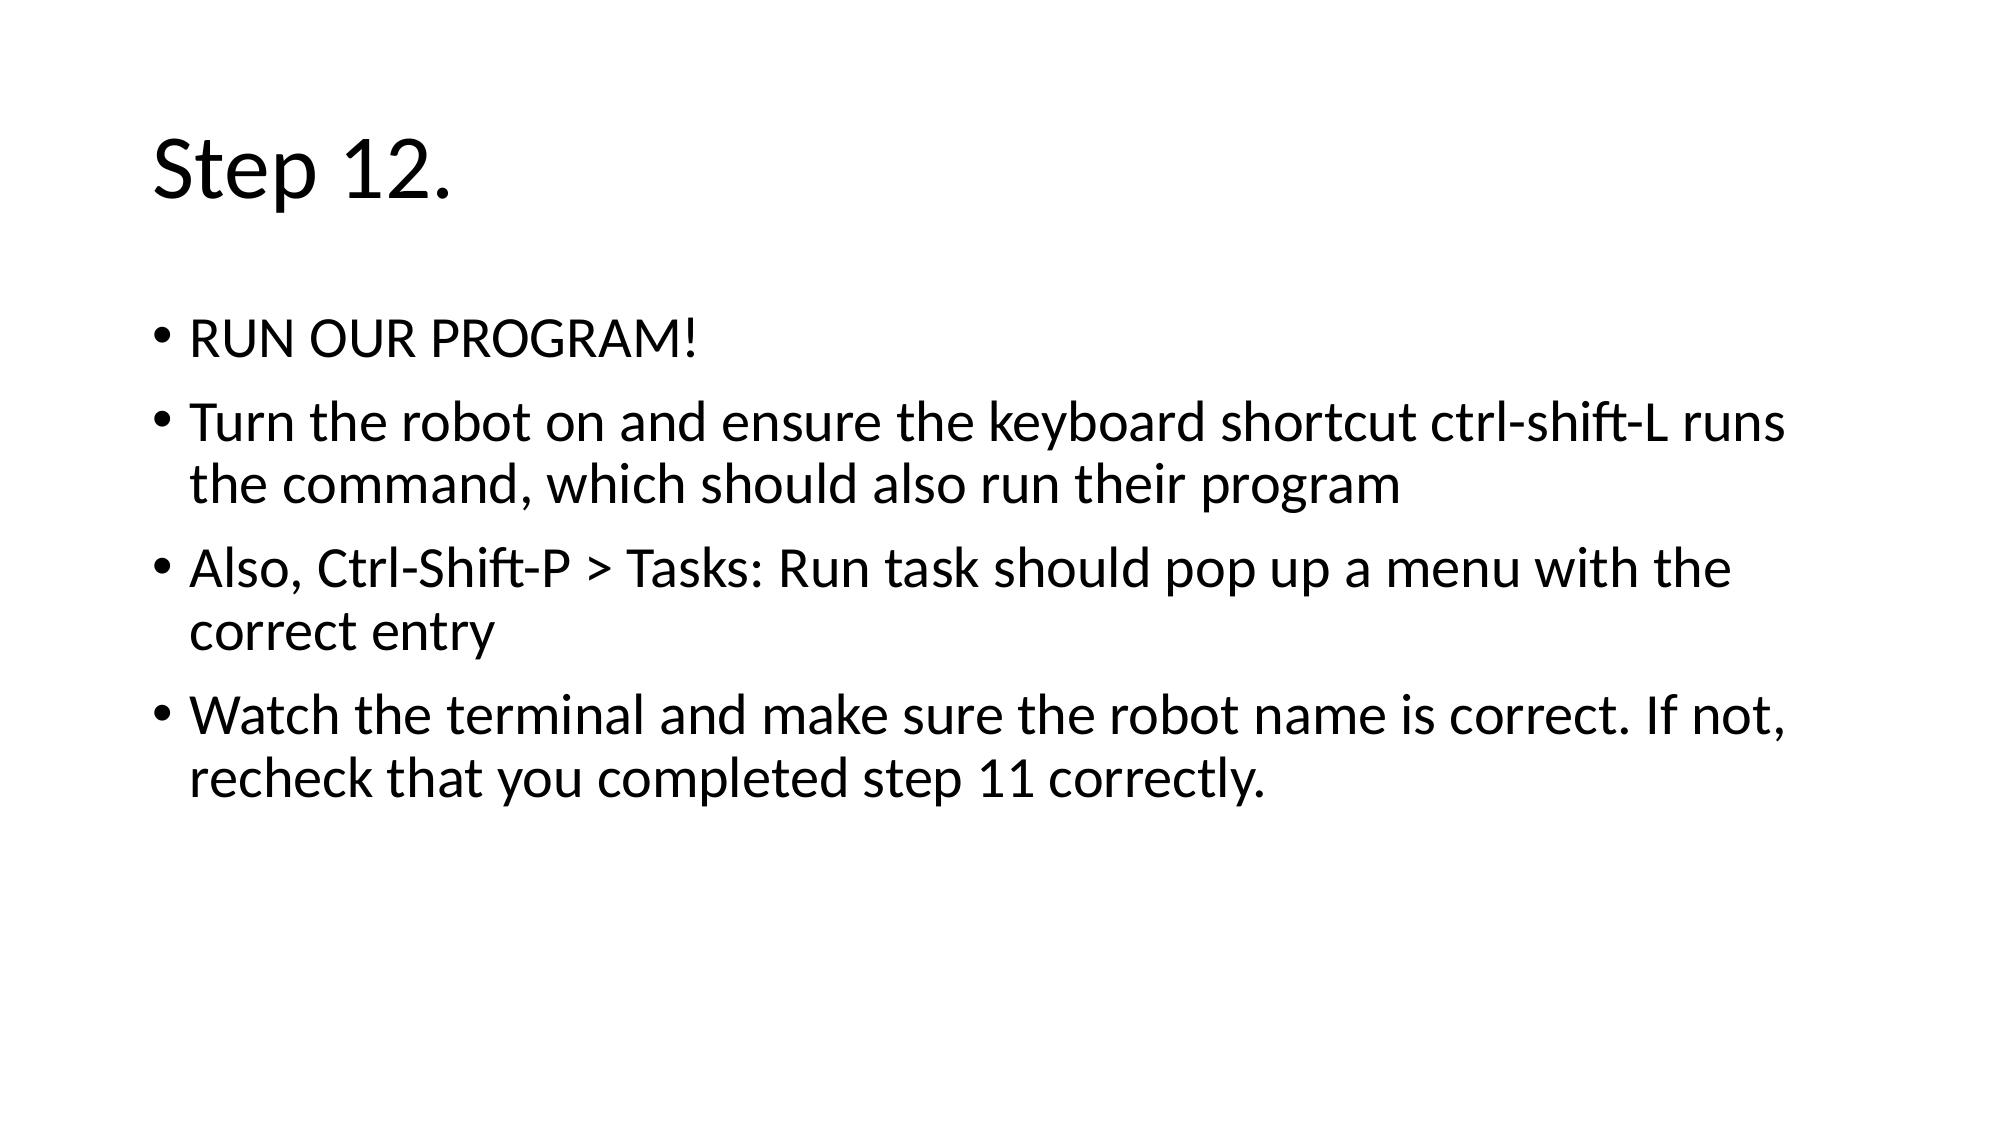

# Step 12.
RUN OUR PROGRAM!
Turn the robot on and ensure the keyboard shortcut ctrl-shift-L runs the command, which should also run their program
Also, Ctrl-Shift-P > Tasks: Run task should pop up a menu with the correct entry
Watch the terminal and make sure the robot name is correct. If not, recheck that you completed step 11 correctly.